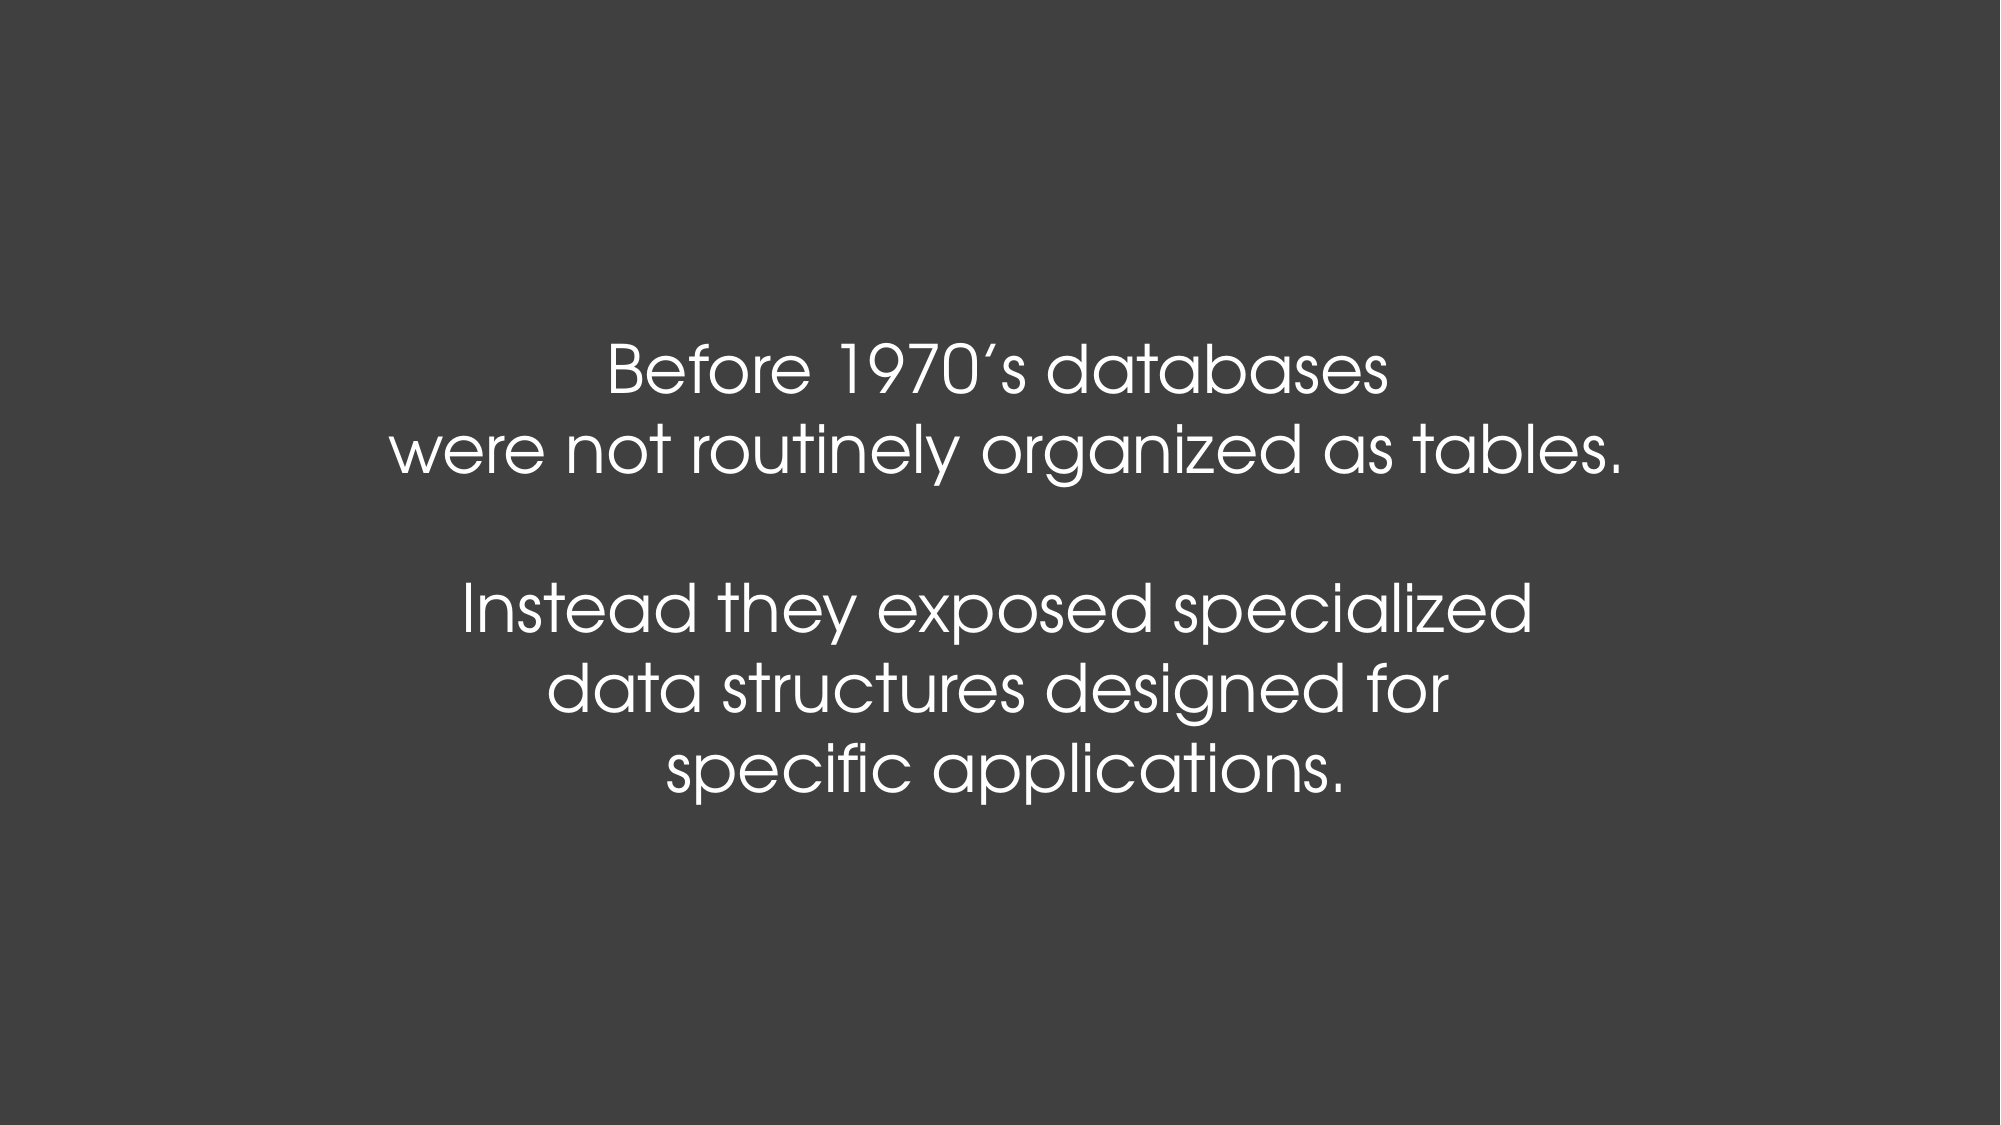

Before 1970’s databases
were not routinely organized as tables.

Instead they exposed specialized
data structures designed for
specific applications.